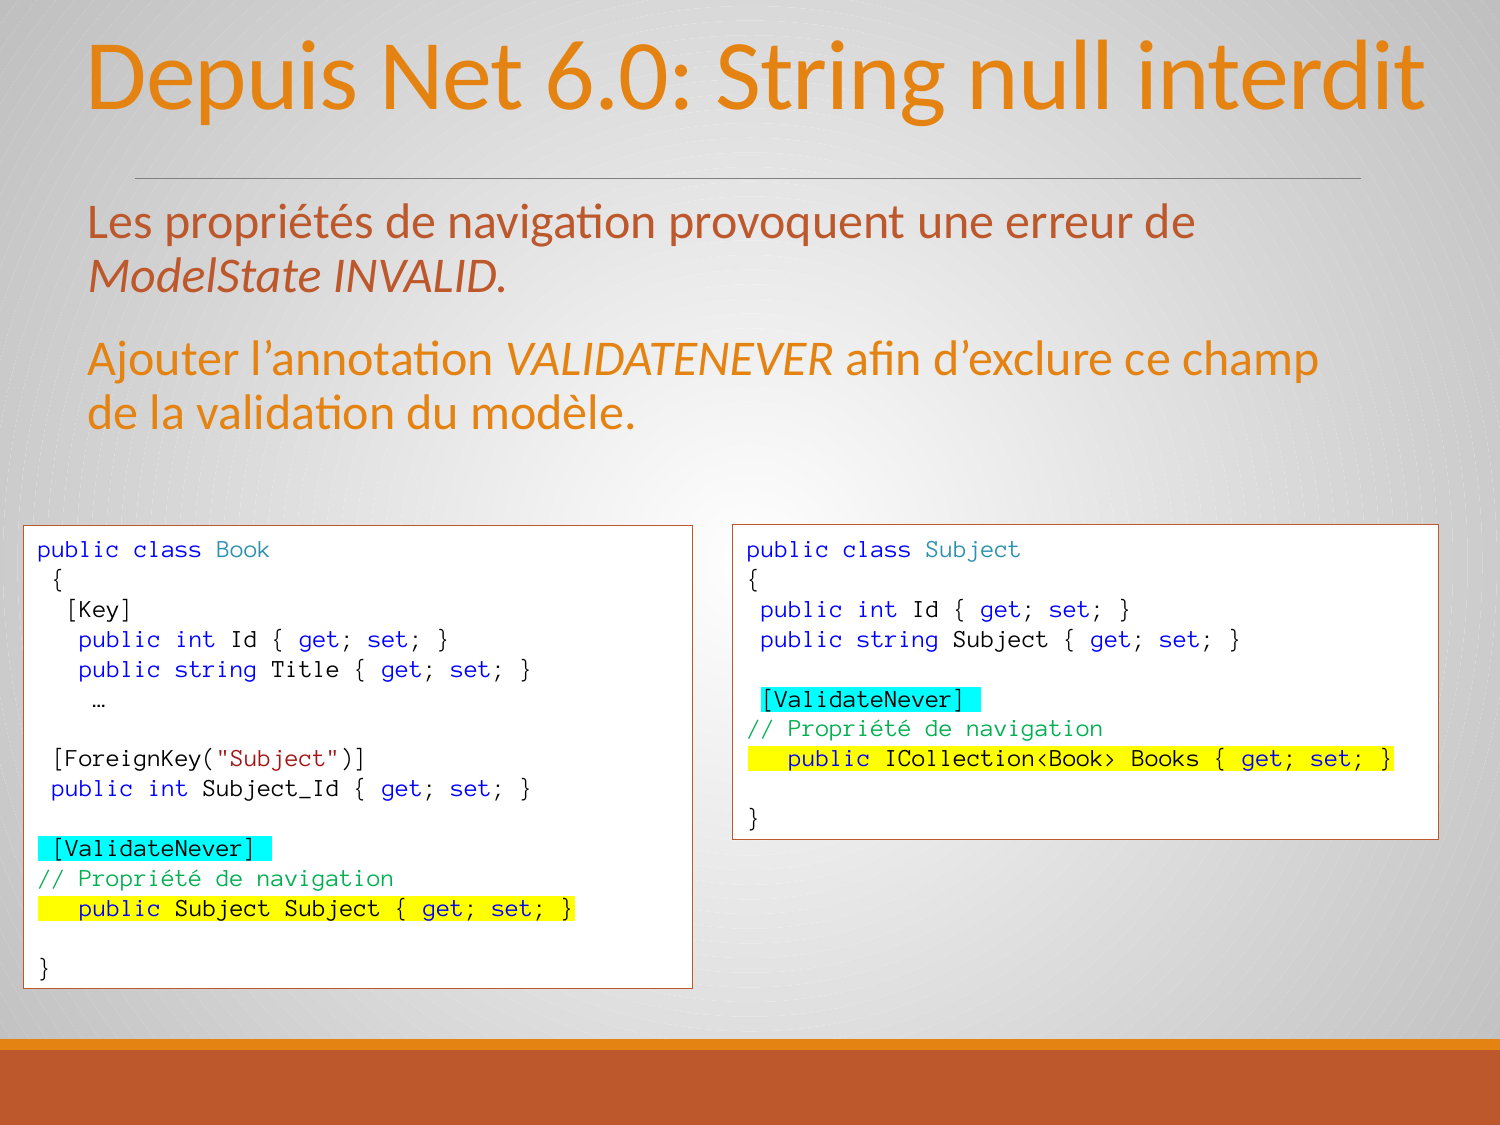

# Depuis Net 6.0: String null interdit
Les propriétés de navigation provoquent une erreur de ModelState INVALID.
Ajouter l’annotation VALIDATENEVER afin d’exclure ce champ de la validation du modèle.

public class Book
 {
  [Key]
   public int Id { get; set; }
   public string Title { get; set; }
    …

 [ForeignKey("Subject")]
 public int Subject_Id { get; set; }

 [ValidateNever]
// Propriété de navigation
   public Subject Subject { get; set; }

}
public class Subject
{
 public int Id { get; set; }
 public string Subject { get; set; }

 [ValidateNever]
// Propriété de navigation
   public ICollection<Book> Books { get; set; }

}